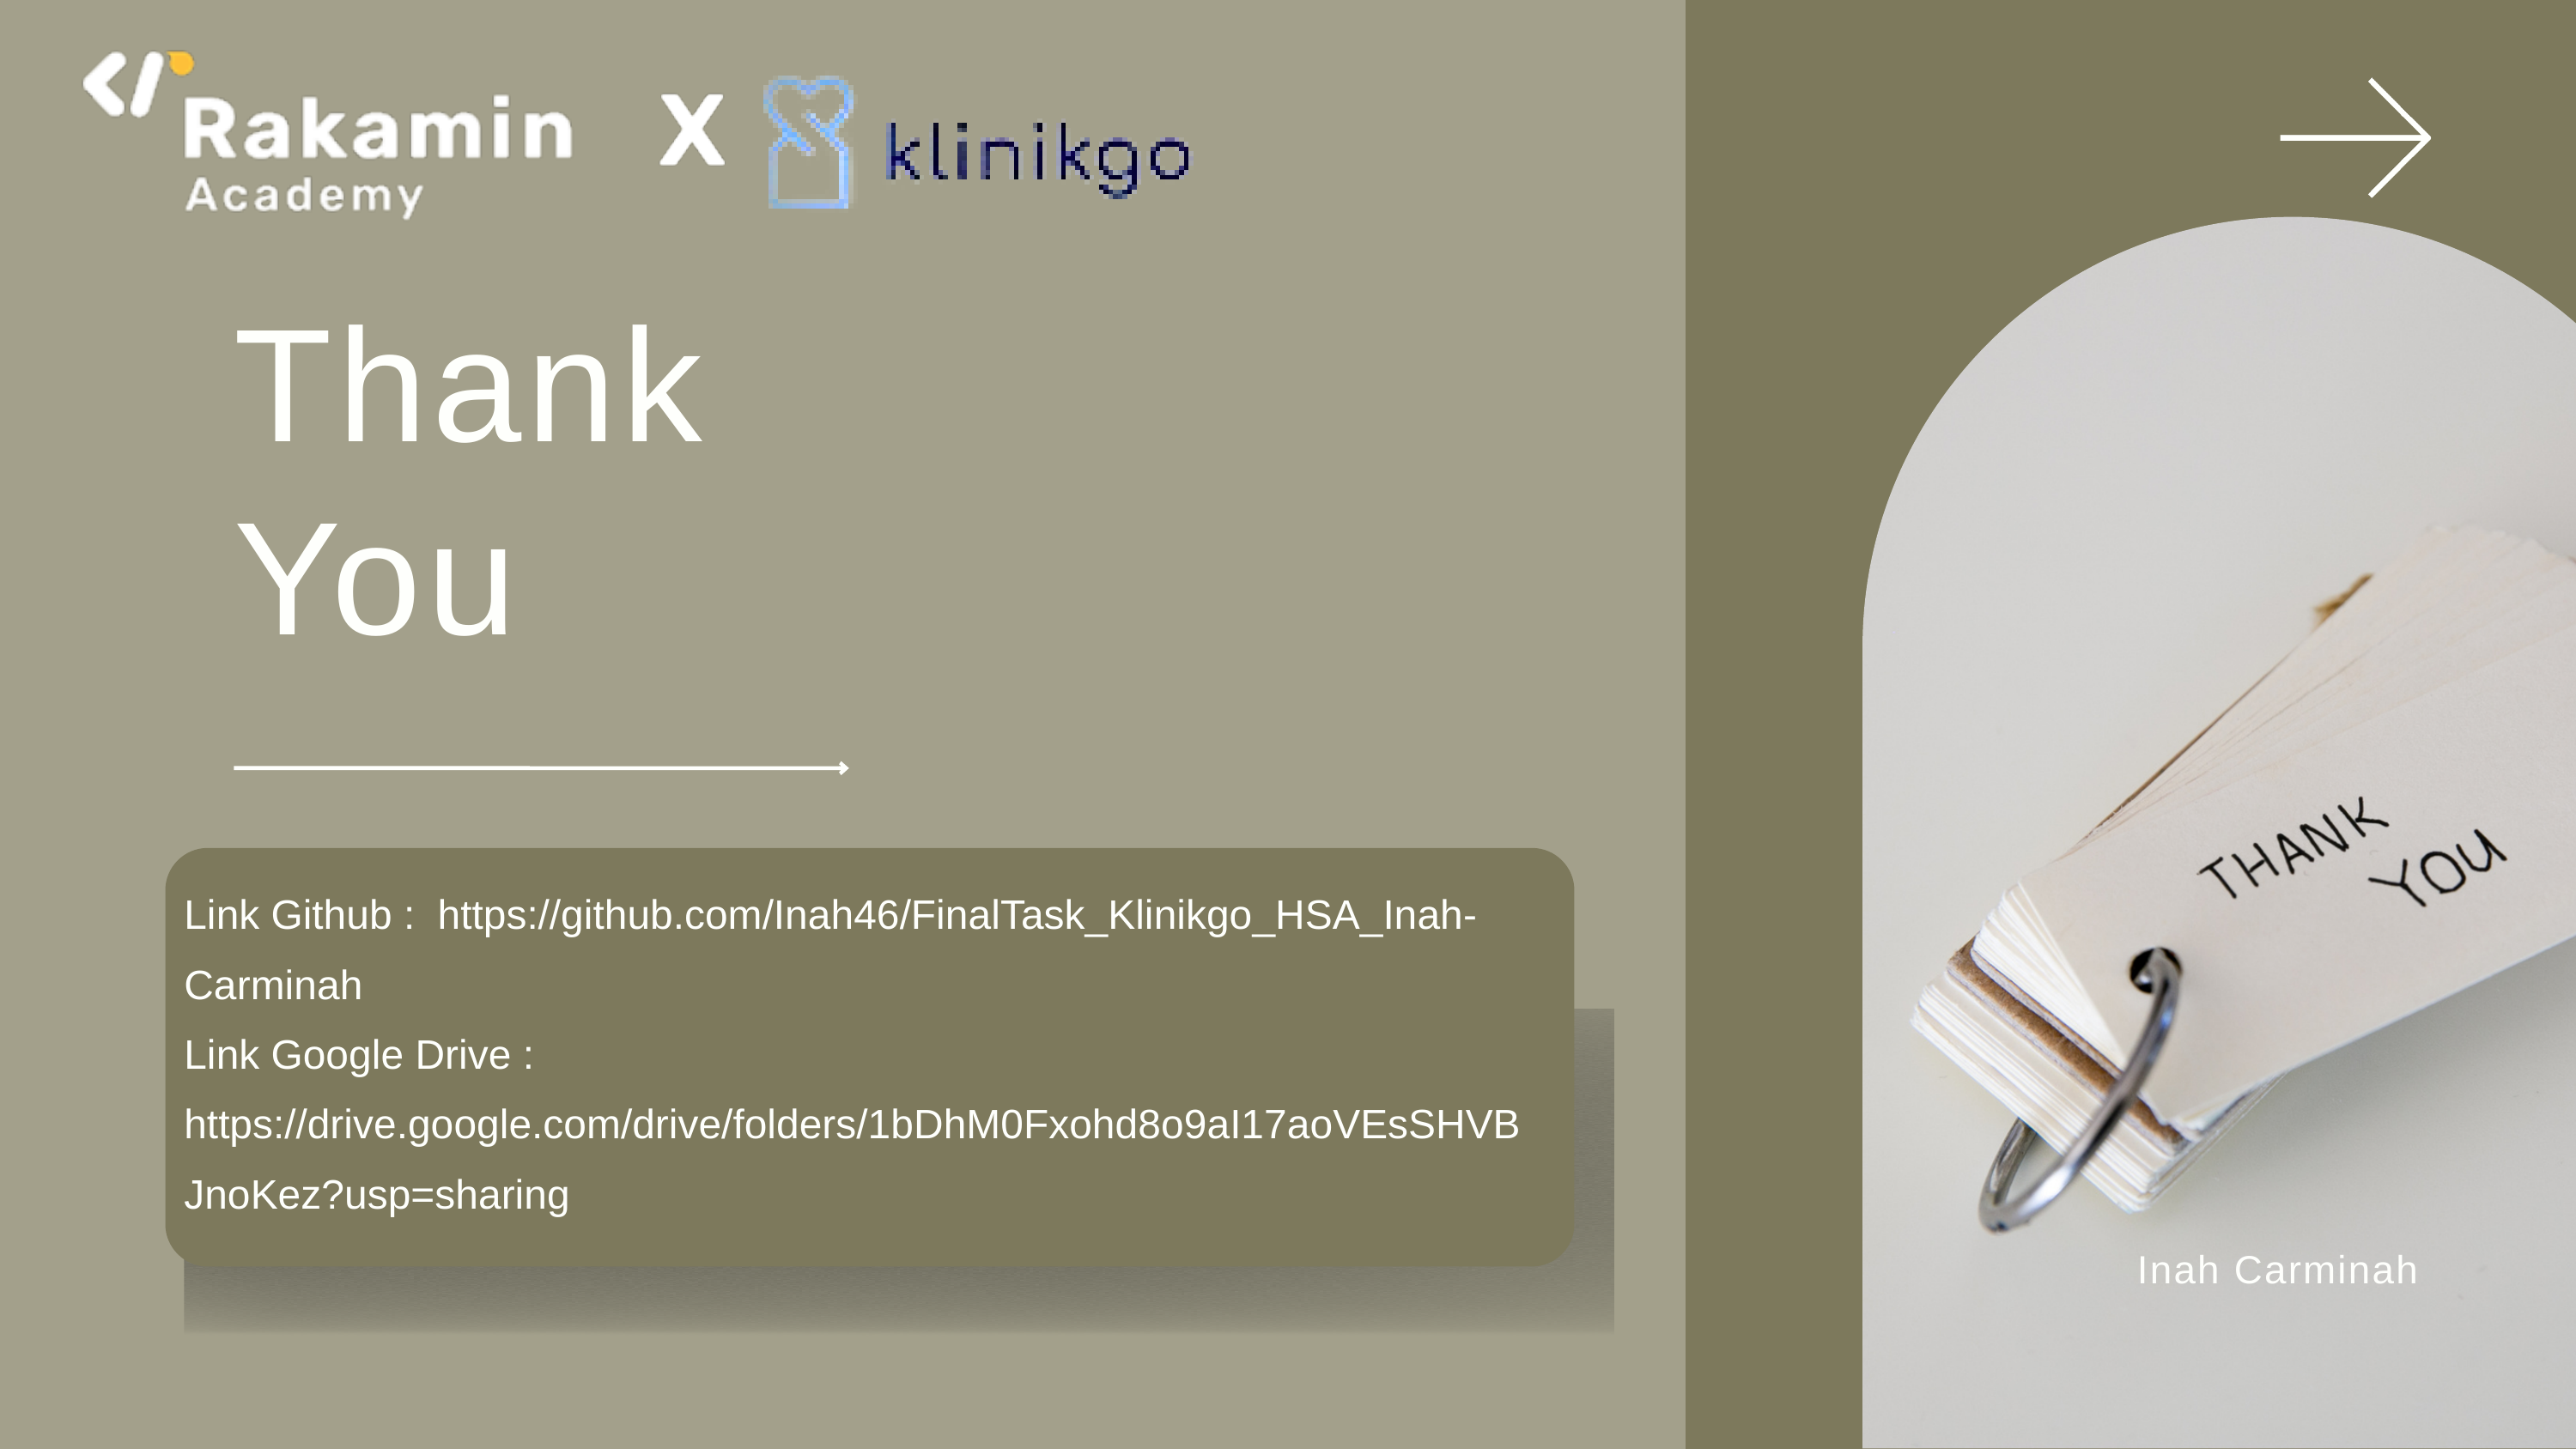

Thank
You

Link Github :  https://github.com/Inah46/FinalTask_Klinikgo_HSA_Inah-Carminah
Link Google Drive : https://drive.google.com/drive/folders/1bDhM0Fxohd8o9aI17aoVEsSHVBJnoKez?usp=sharing
Inah Carminah